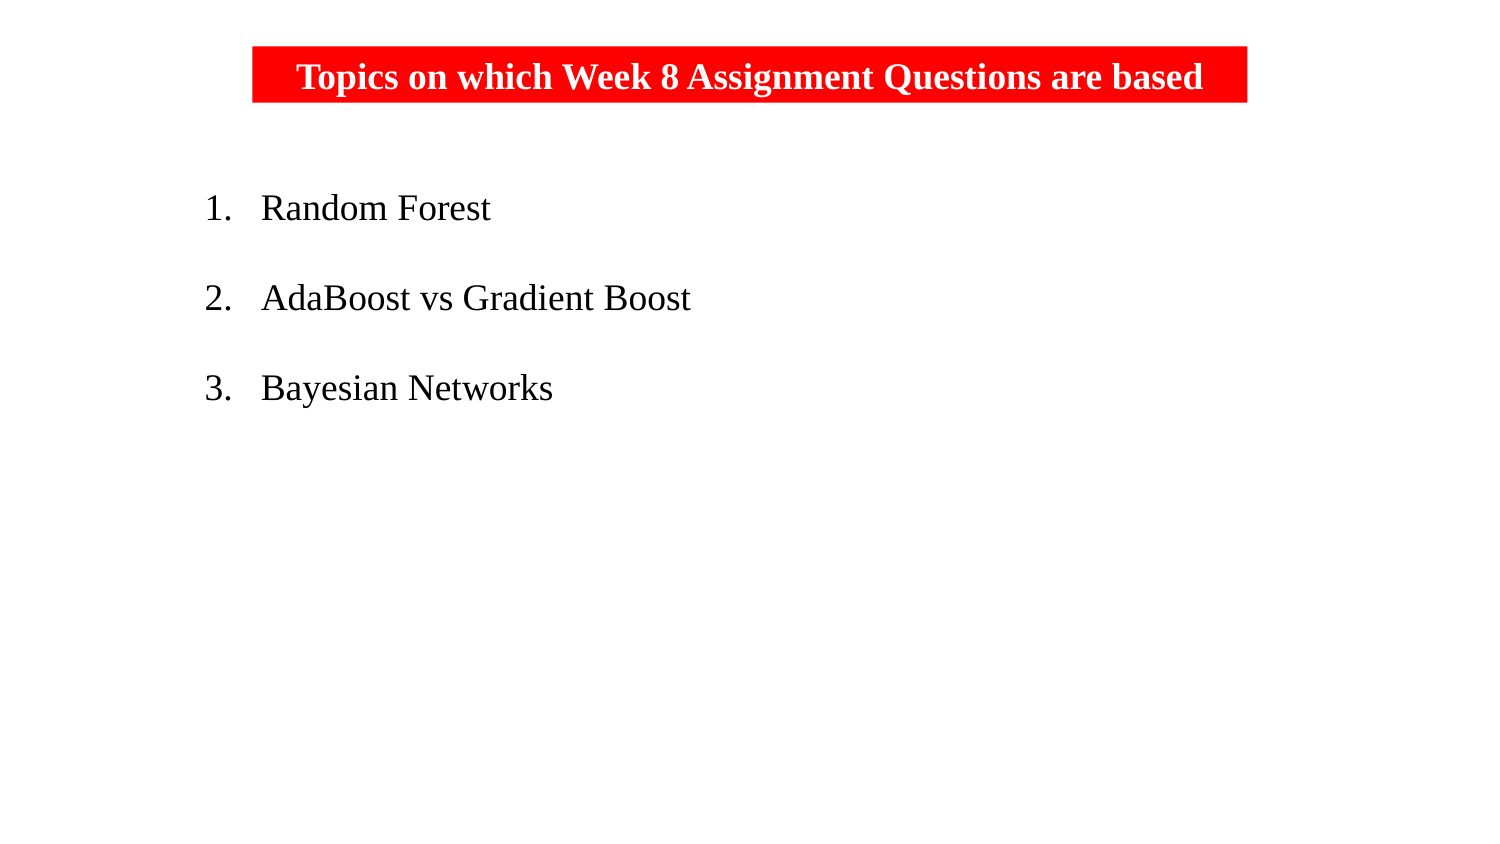

Topics on which Week 8 Assignment Questions are based
Random Forest

AdaBoost vs Gradient Boost

Bayesian Networks